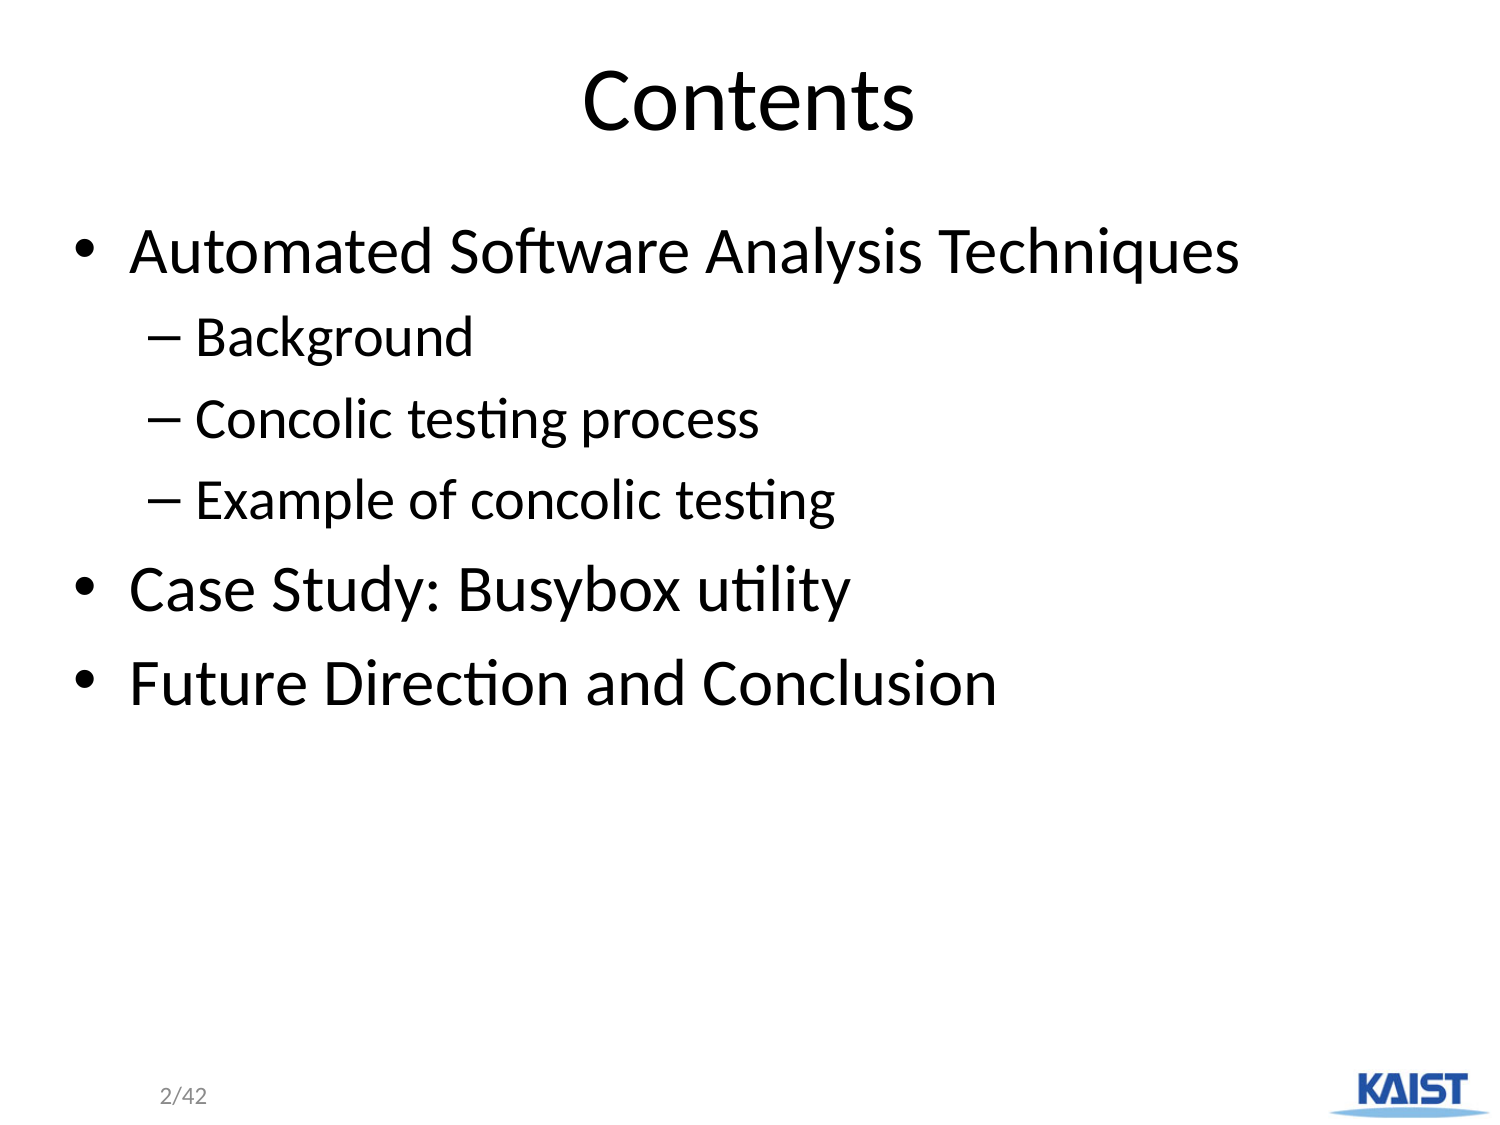

# Contents
Automated Software Analysis Techniques
Background
Concolic testing process
Example of concolic testing
Case Study: Busybox utility
Future Direction and Conclusion

2/42